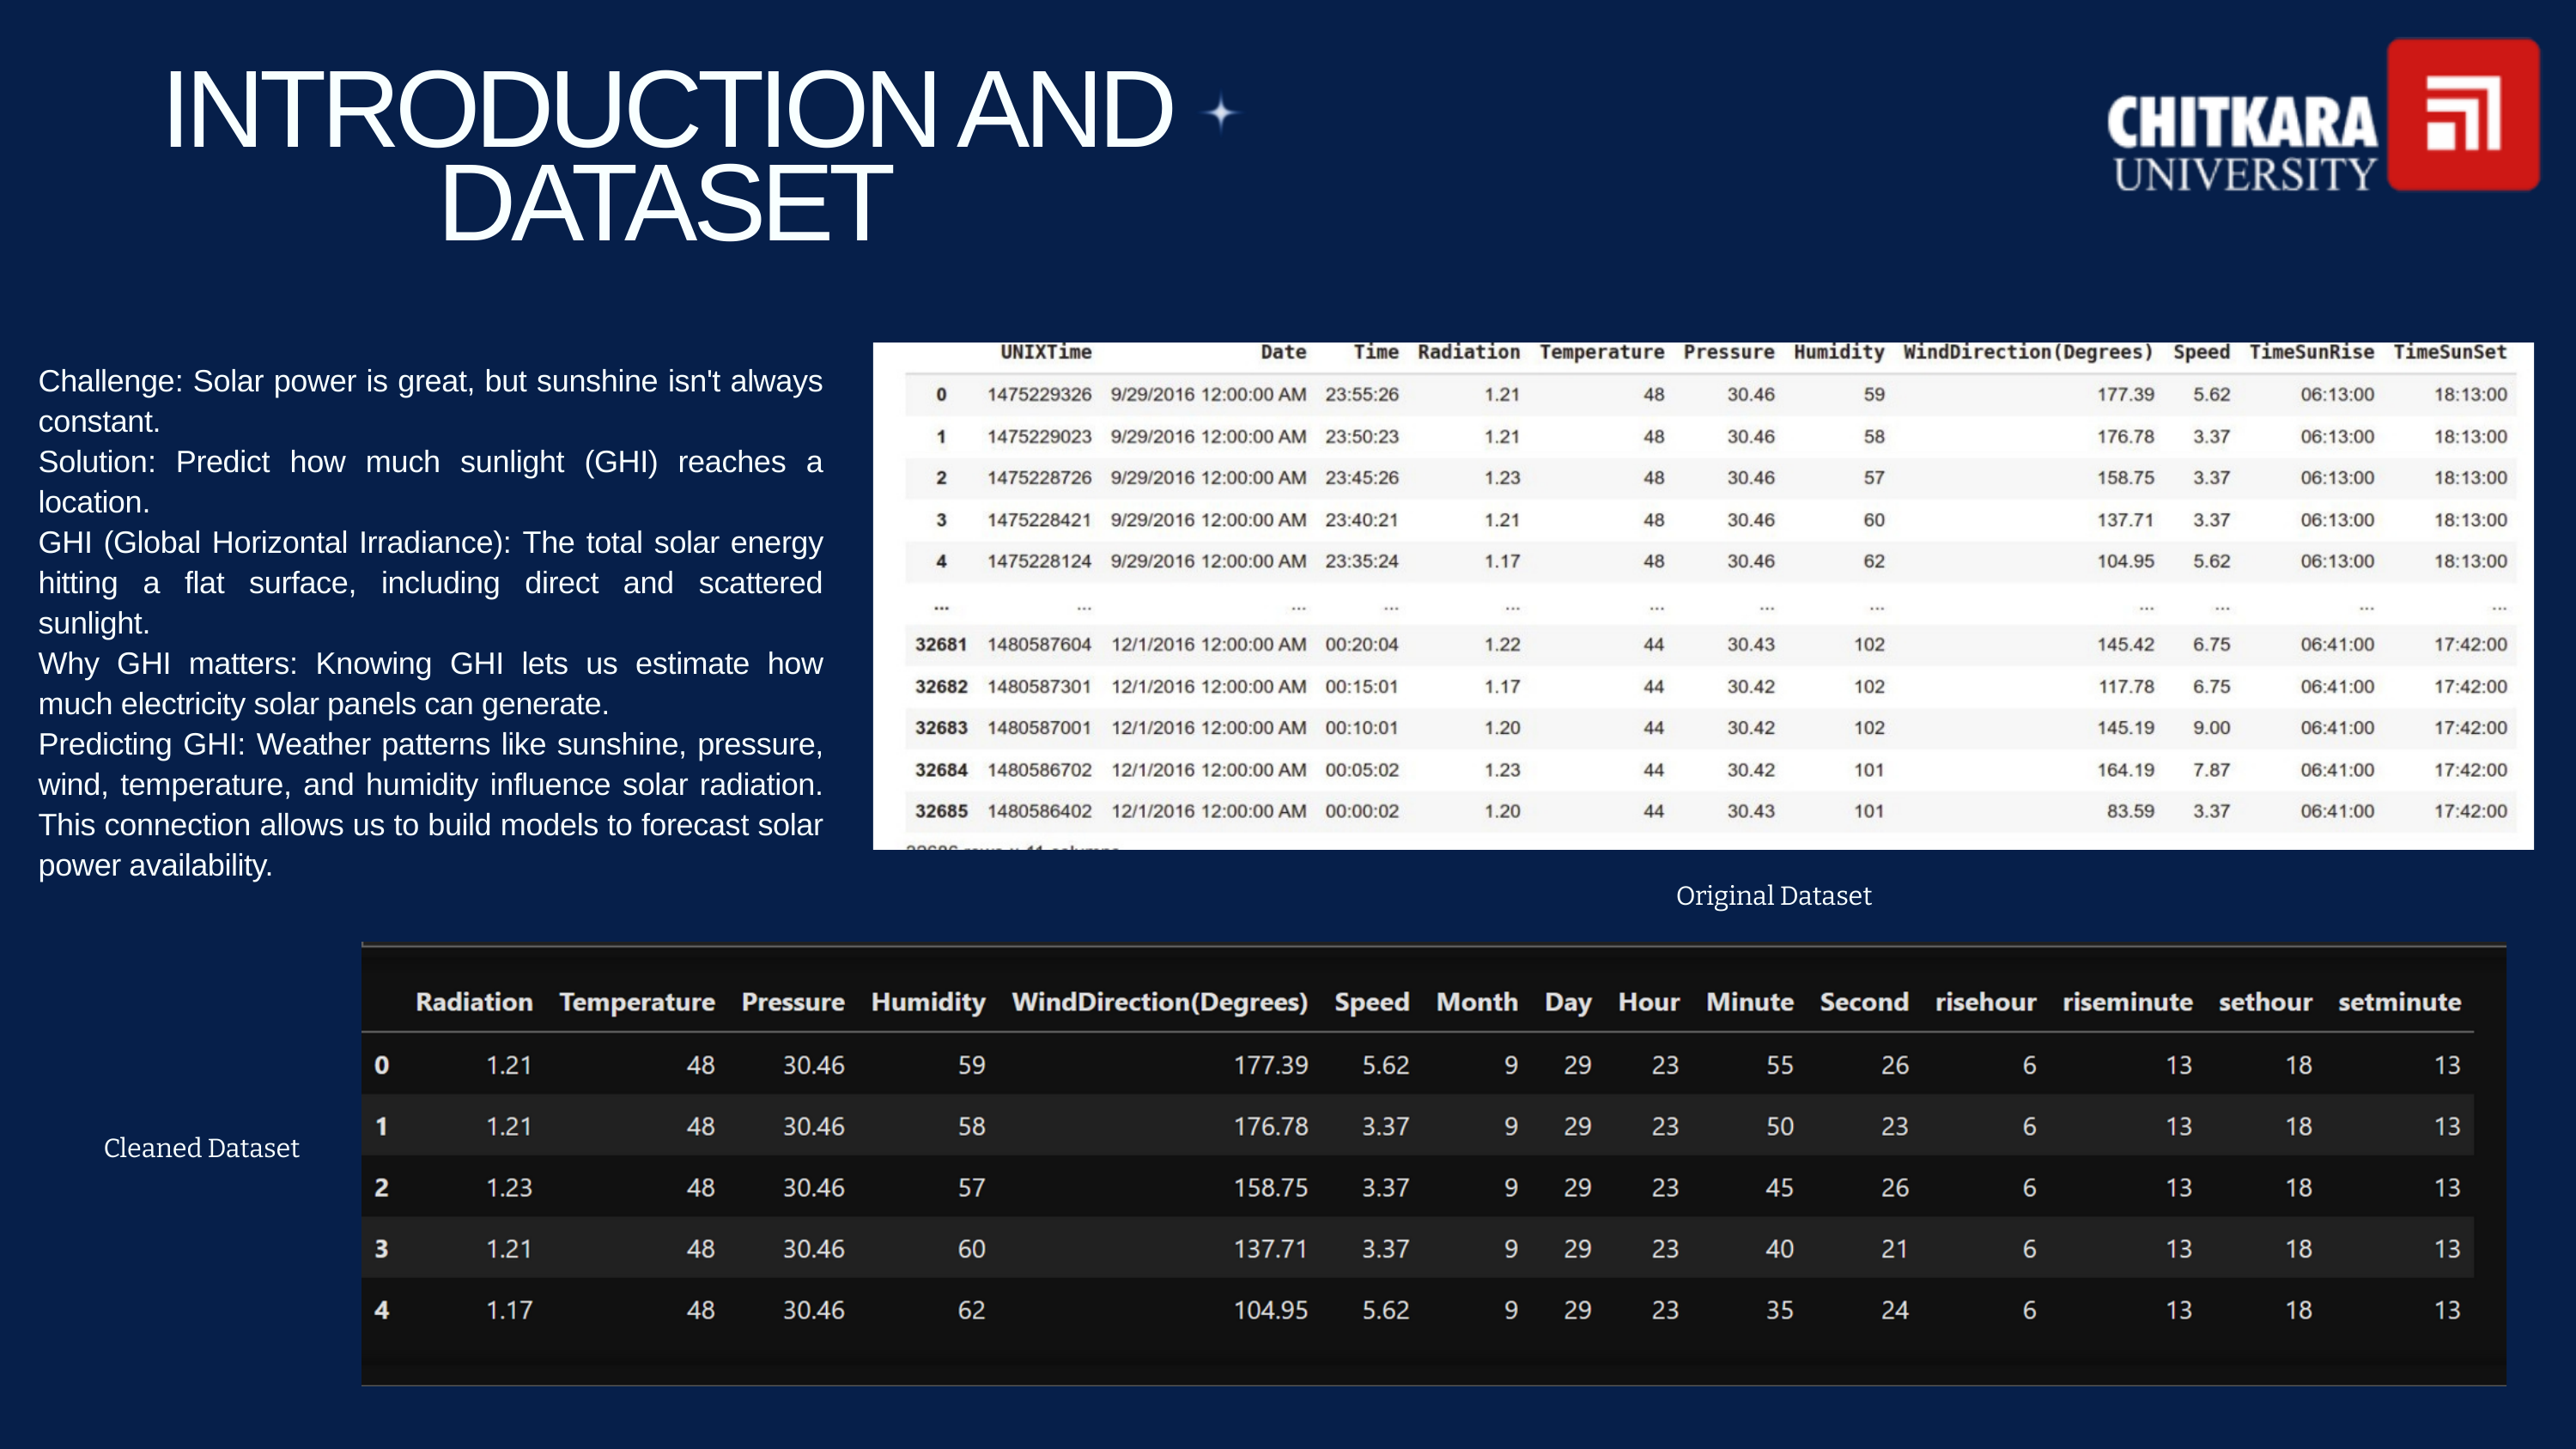

INTRODUCTION AND DATASET

Challenge: Solar power is great, but sunshine isn't always constant.
Solution: Predict how much sunlight (GHI) reaches a location.
GHI (Global Horizontal Irradiance): The total solar energy hitting a flat surface, including direct and scattered sunlight.
Why GHI matters: Knowing GHI lets us estimate how much electricity solar panels can generate.
Predicting GHI: Weather patterns like sunshine, pressure, wind, temperature, and humidity influence solar radiation. This connection allows us to build models to forecast solar power availability.

Original Dataset

Cleaned Dataset